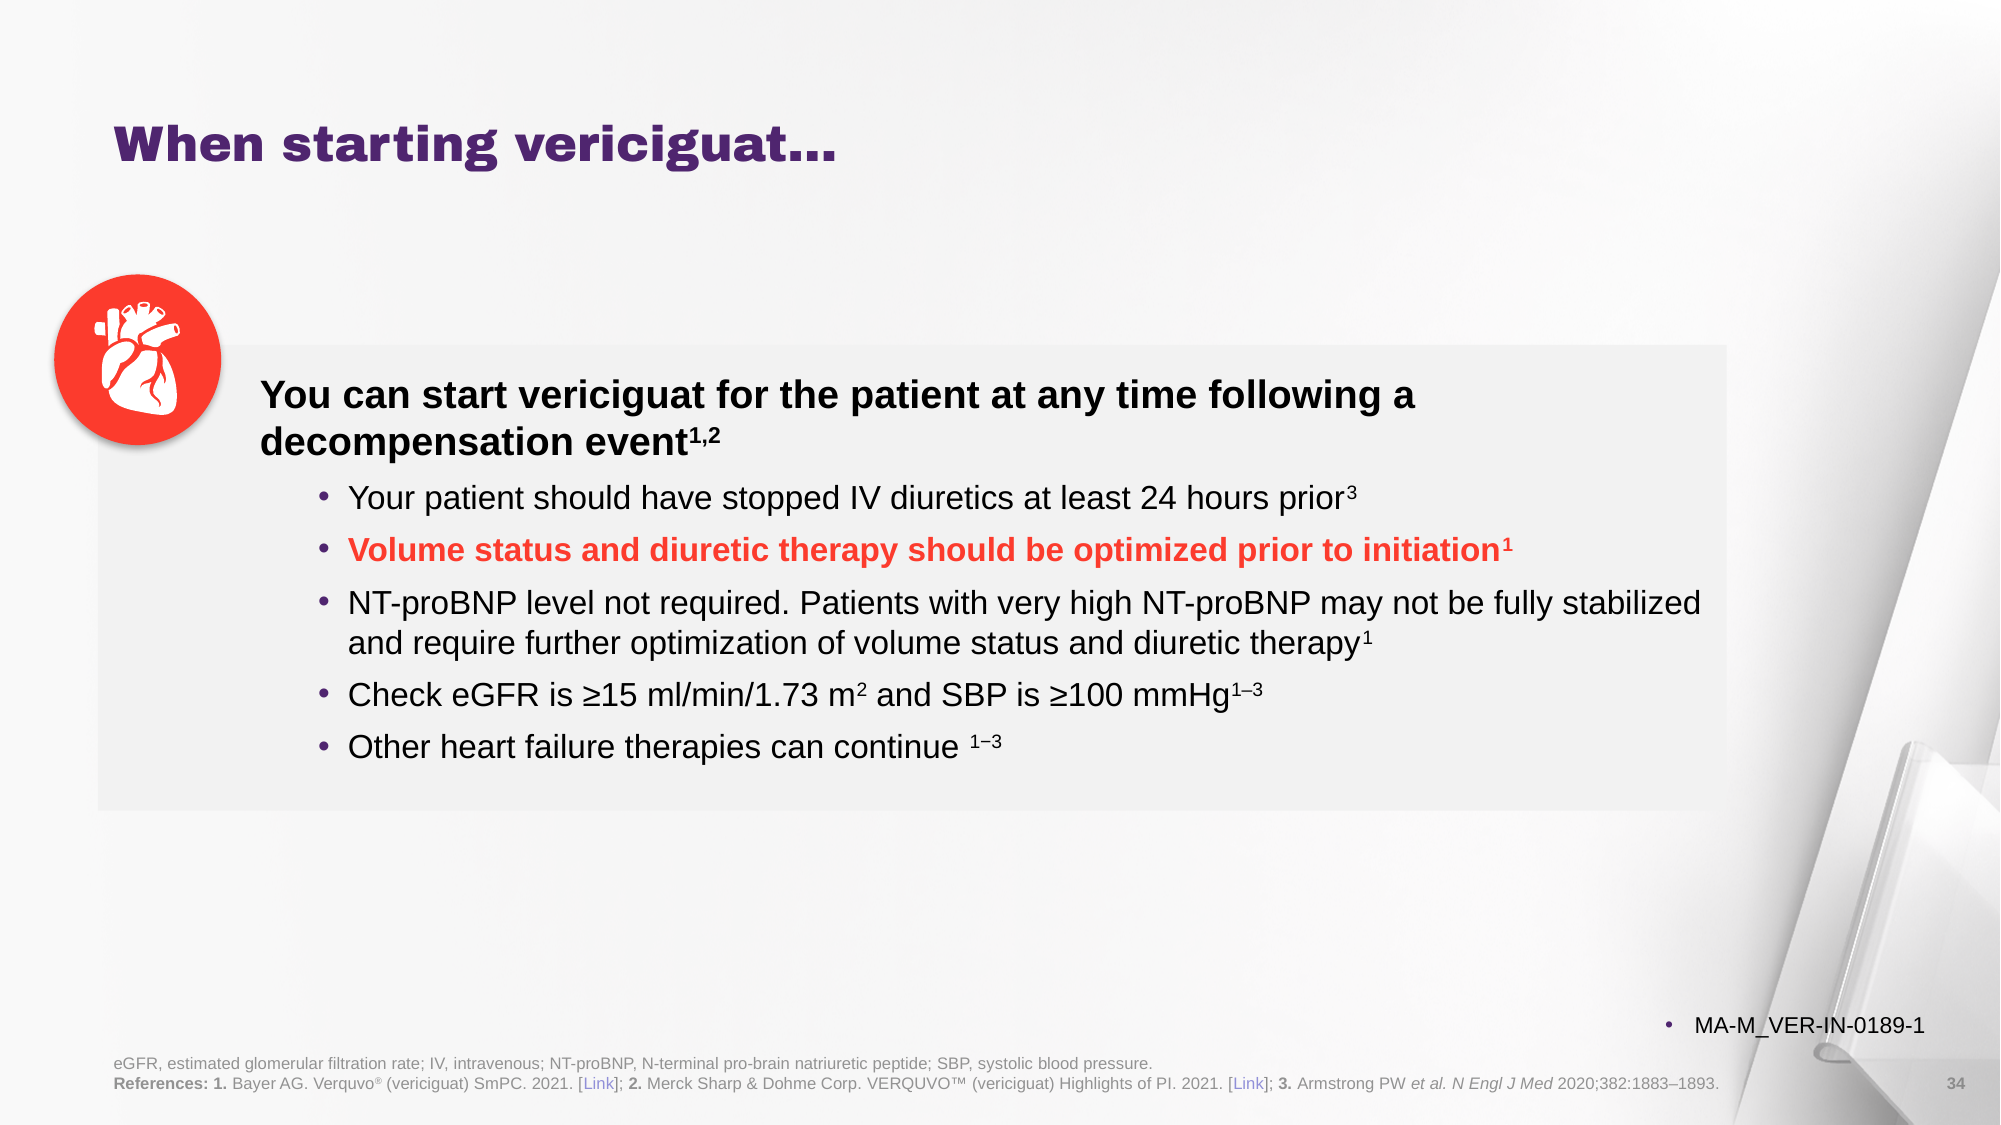

# When starting vericiguat…

You can start vericiguat for the patient at any time following a decompensation event1,2
Your patient should have stopped IV diuretics at least 24 hours prior3
Volume status and diuretic therapy should be optimized prior to initiation1
NT-proBNP level not required. Patients with very high NT-proBNP may not be fully stabilized and require further optimization of volume status and diuretic therapy1
Check eGFR is ≥15 ml/min/1.73 m2 and SBP is ≥100 mmHg1–3
Other heart failure therapies can continue 1−3
MA-M_VER-IN-0189-1
eGFR, estimated glomerular filtration rate; IV, intravenous; NT-proBNP, N-terminal pro-brain natriuretic peptide; SBP, systolic blood pressure.
References: 1. Bayer AG. Verquvo® (vericiguat) SmPC. 2021. [Link]; 2. Merck Sharp & Dohme Corp. VERQUVO™ (vericiguat) Highlights of PI. 2021. [Link]; 3. Armstrong PW et al. N Engl J Med 2020;382:1883–1893.
34